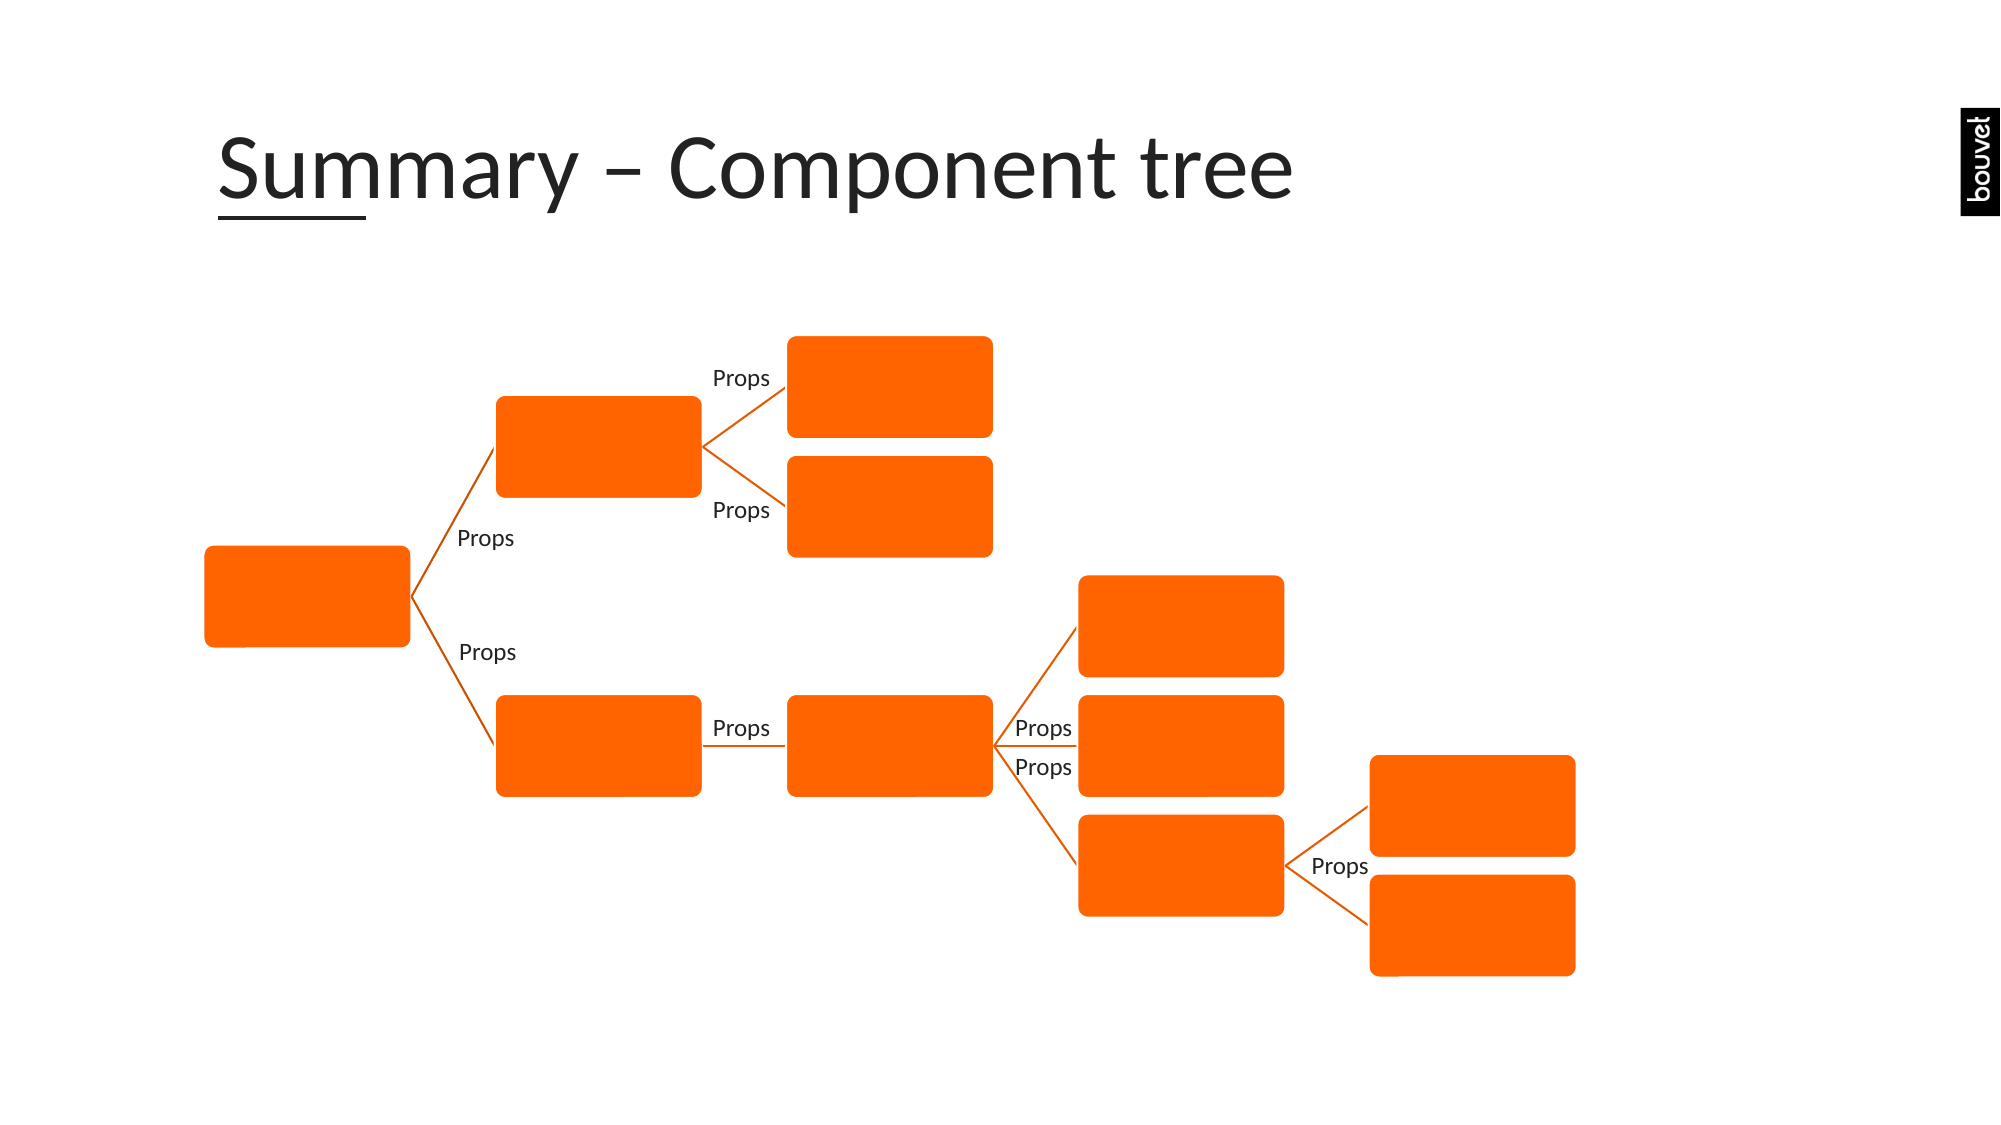

# Summary – Component tree

Props
Props
Props
Props
Props
Props
Props
Props